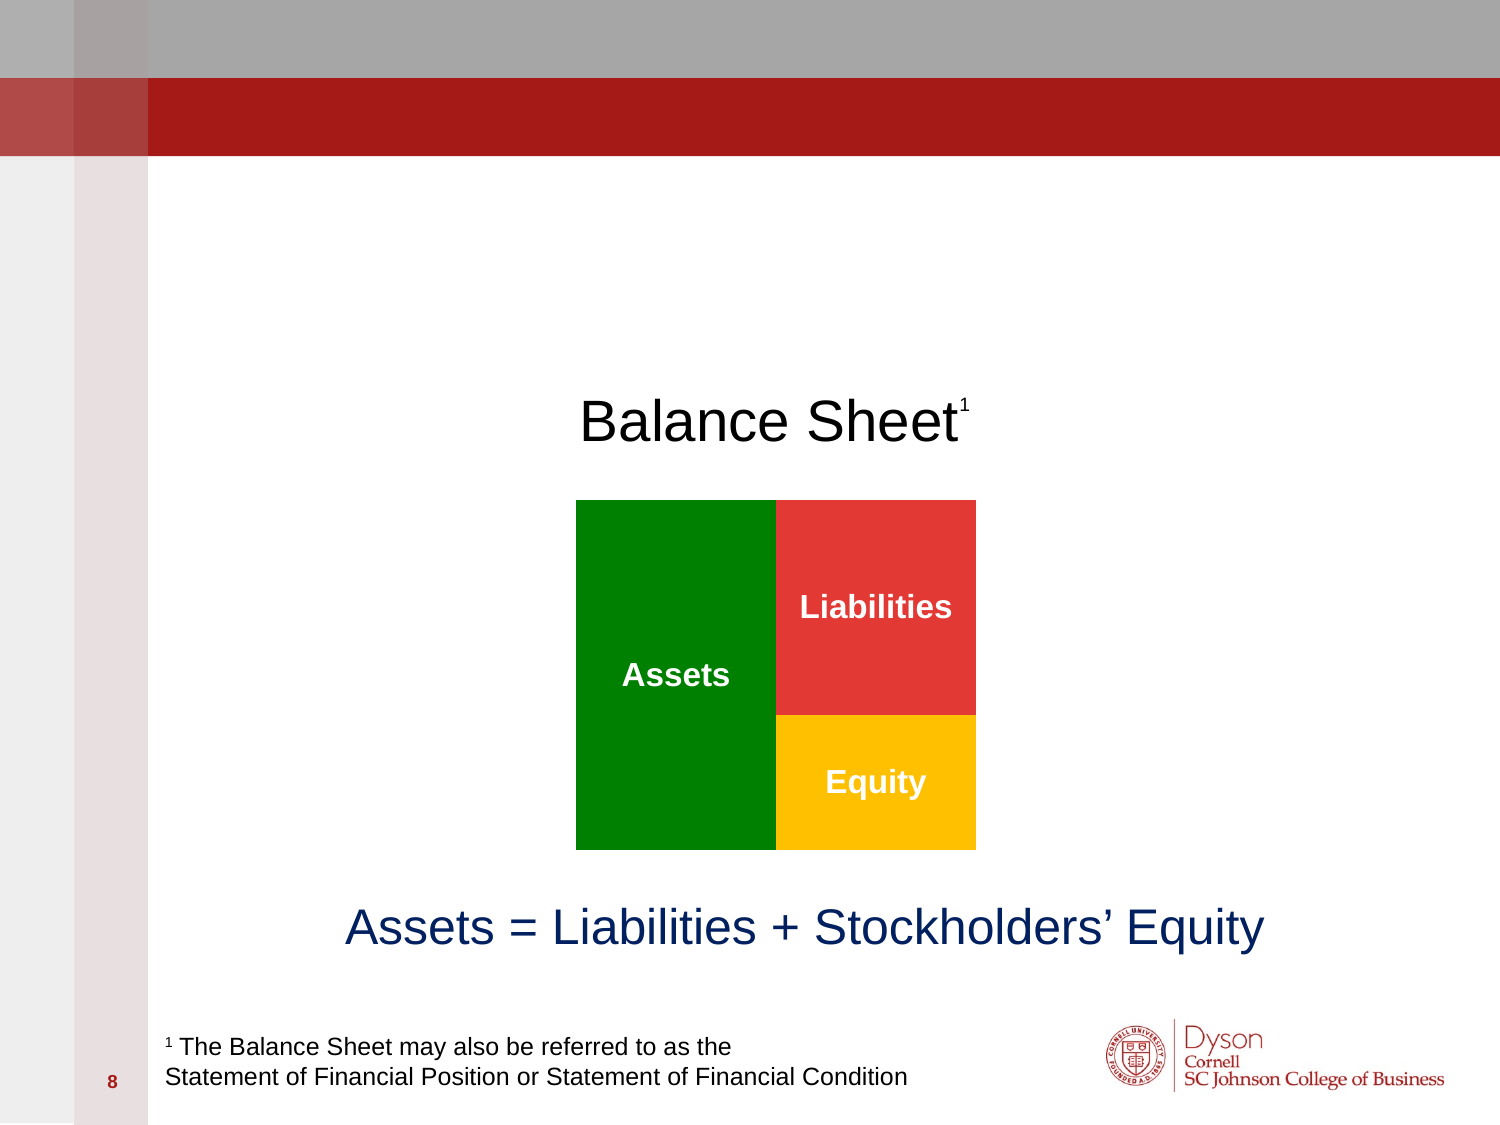

Balance Sheet1

| Assets | Liabilities |
| --- | --- |
|  | Equity |
Assets = Liabilities + Stockholders’ Equity
1 The Balance Sheet may also be referred to as the
Statement of Financial Position or Statement of Financial Condition
8